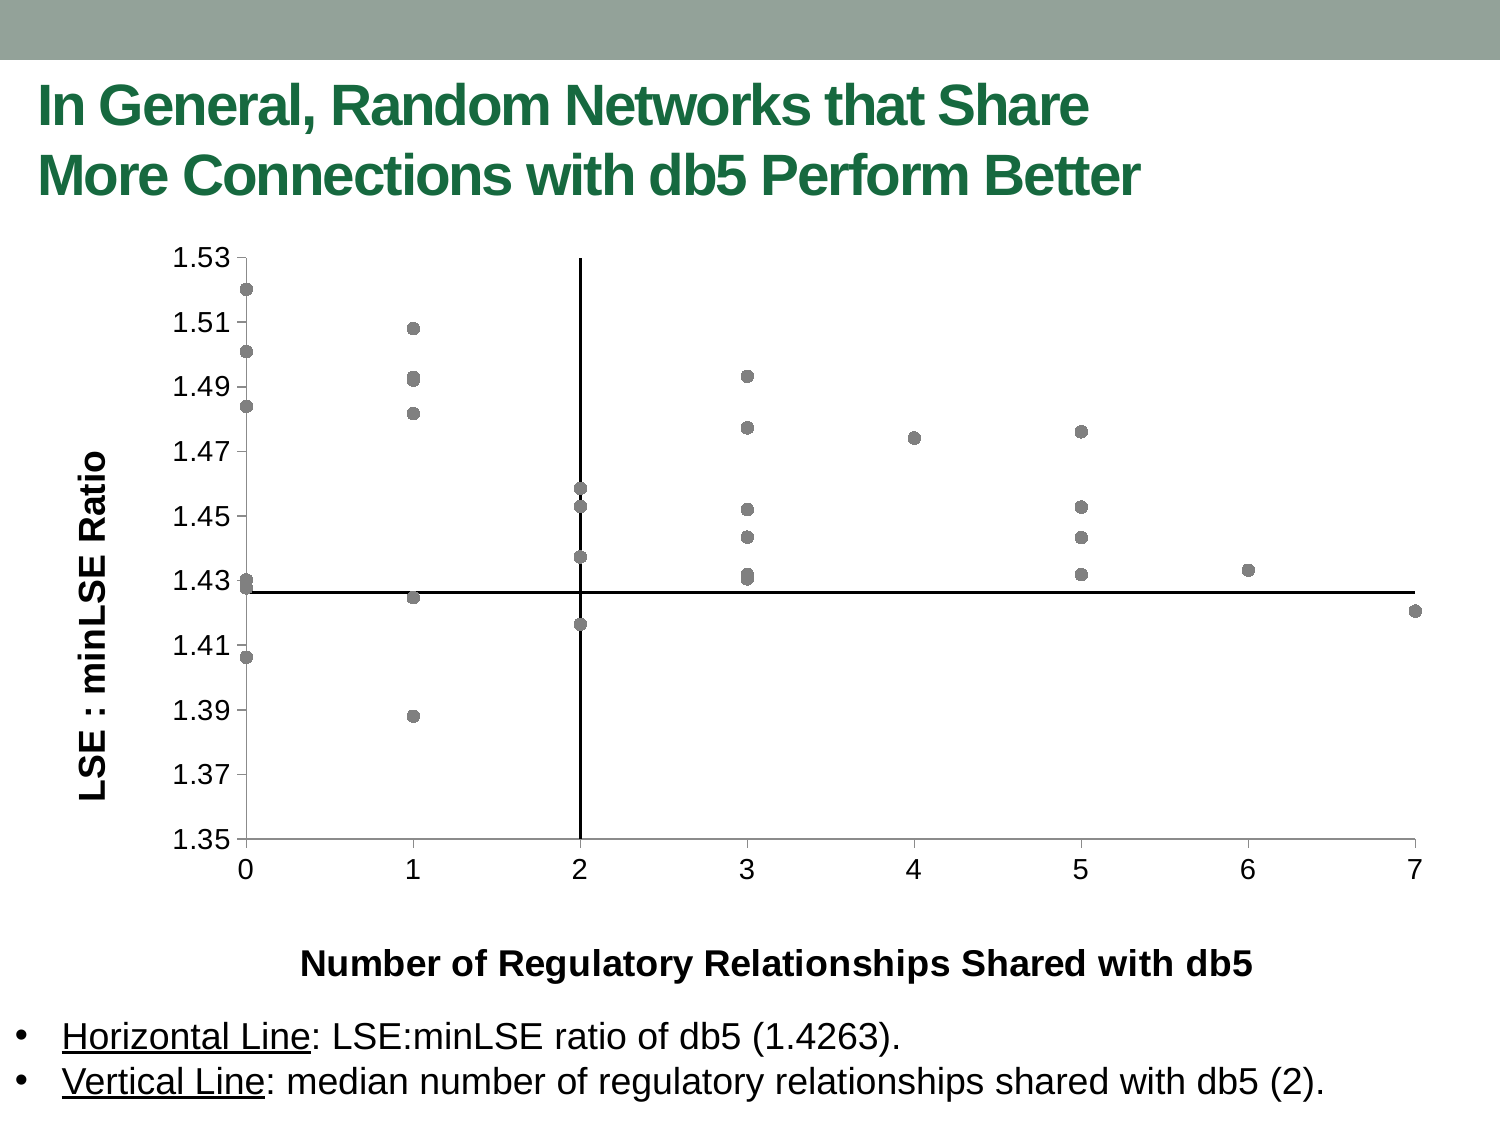

In General, Random Networks that Share More Connections with db5 Perform Better

### Chart

| Category | #REF! |  |  |
|---|---|---|---|
Horizontal Line: LSE:minLSE ratio of db5 (1.4263).
Vertical Line: median number of regulatory relationships shared with db5 (2).